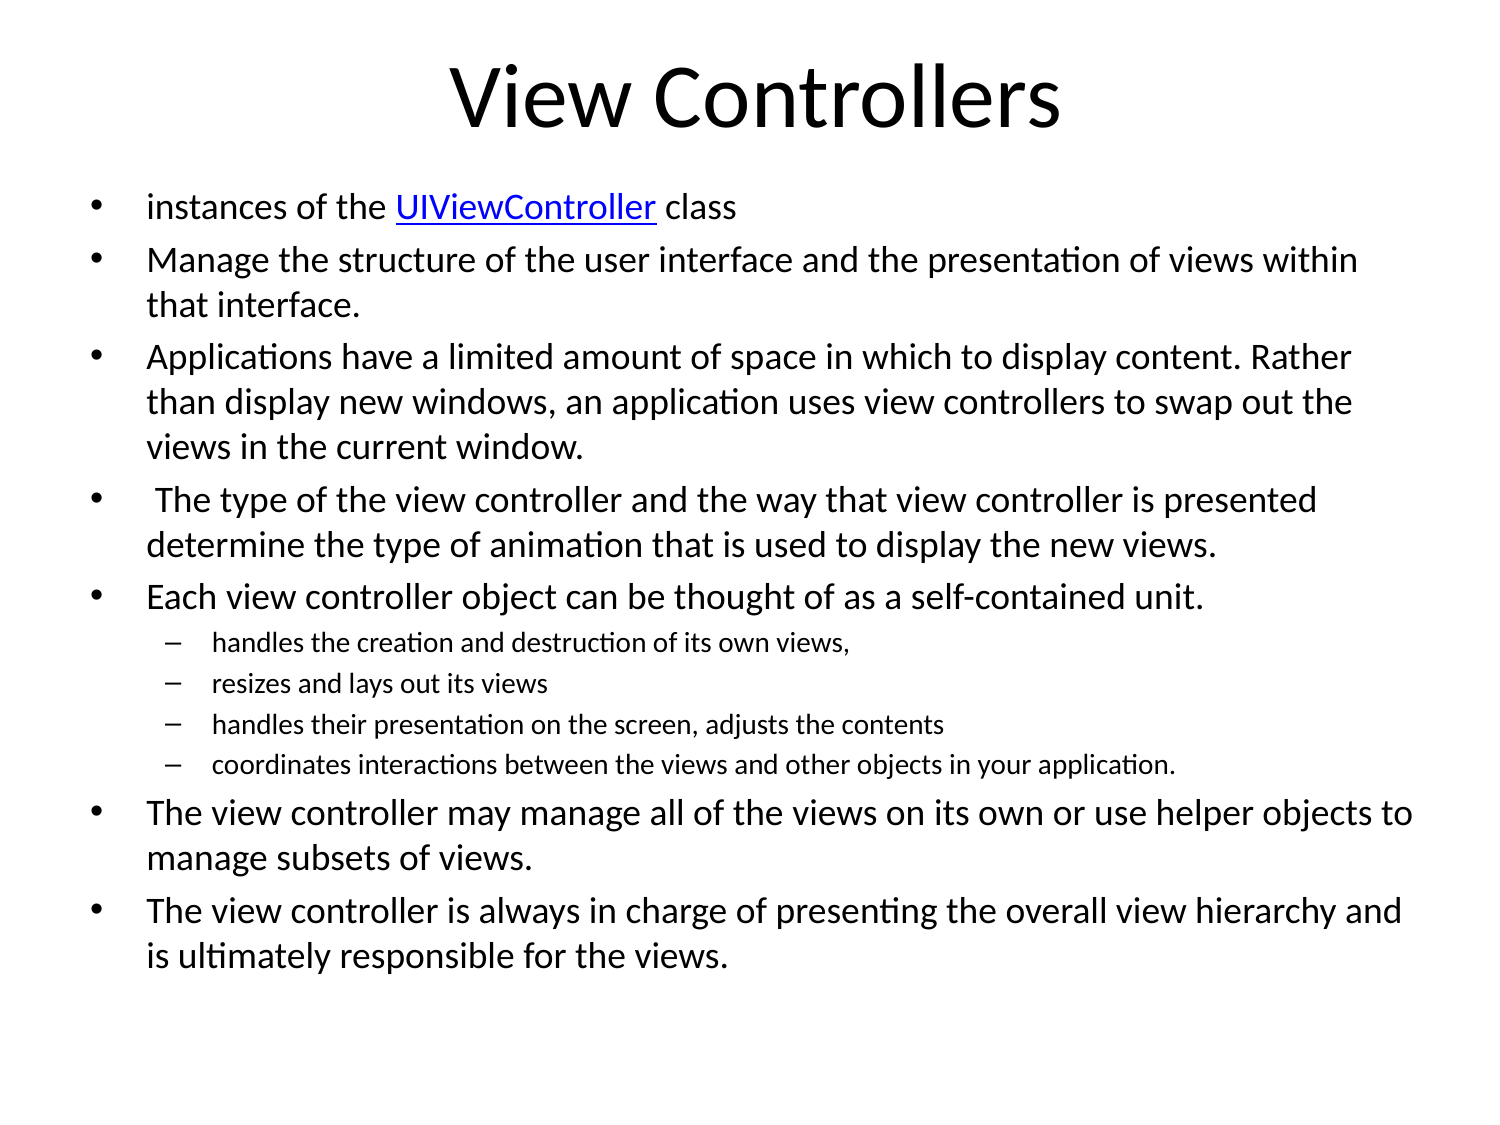

# View Controllers
instances of the UIViewController class
Manage the structure of the user interface and the presentation of views within that interface.
Applications have a limited amount of space in which to display content. Rather than display new windows, an application uses view controllers to swap out the views in the current window.
 The type of the view controller and the way that view controller is presented determine the type of animation that is used to display the new views.
Each view controller object can be thought of as a self-contained unit.
handles the creation and destruction of its own views,
resizes and lays out its views
handles their presentation on the screen, adjusts the contents
coordinates interactions between the views and other objects in your application.
The view controller may manage all of the views on its own or use helper objects to manage subsets of views.
The view controller is always in charge of presenting the overall view hierarchy and is ultimately responsible for the views.